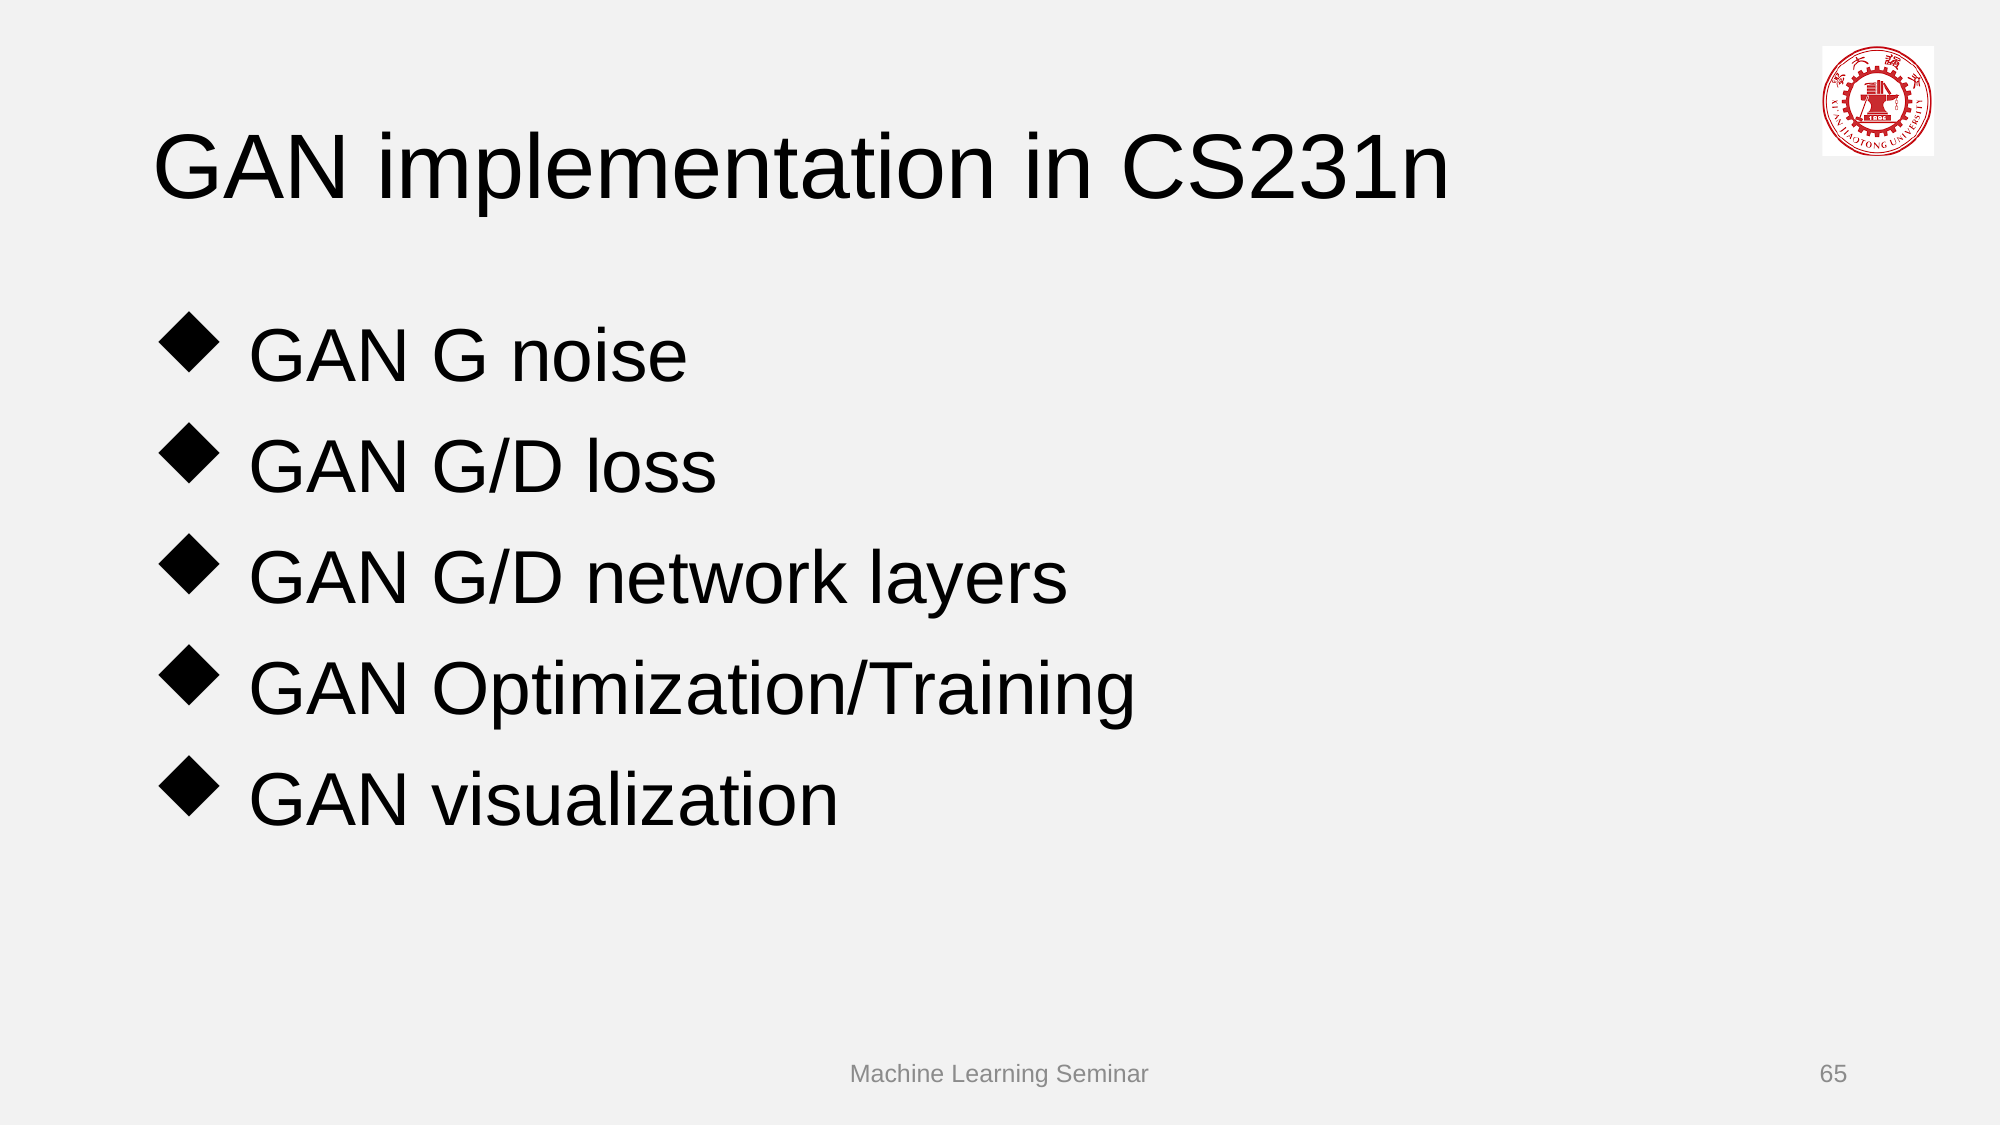

# GAN implementation in CS231n
 GAN G noise
 GAN G/D loss
 GAN G/D network layers
 GAN Optimization/Training
 GAN visualization
Machine Learning Seminar
65